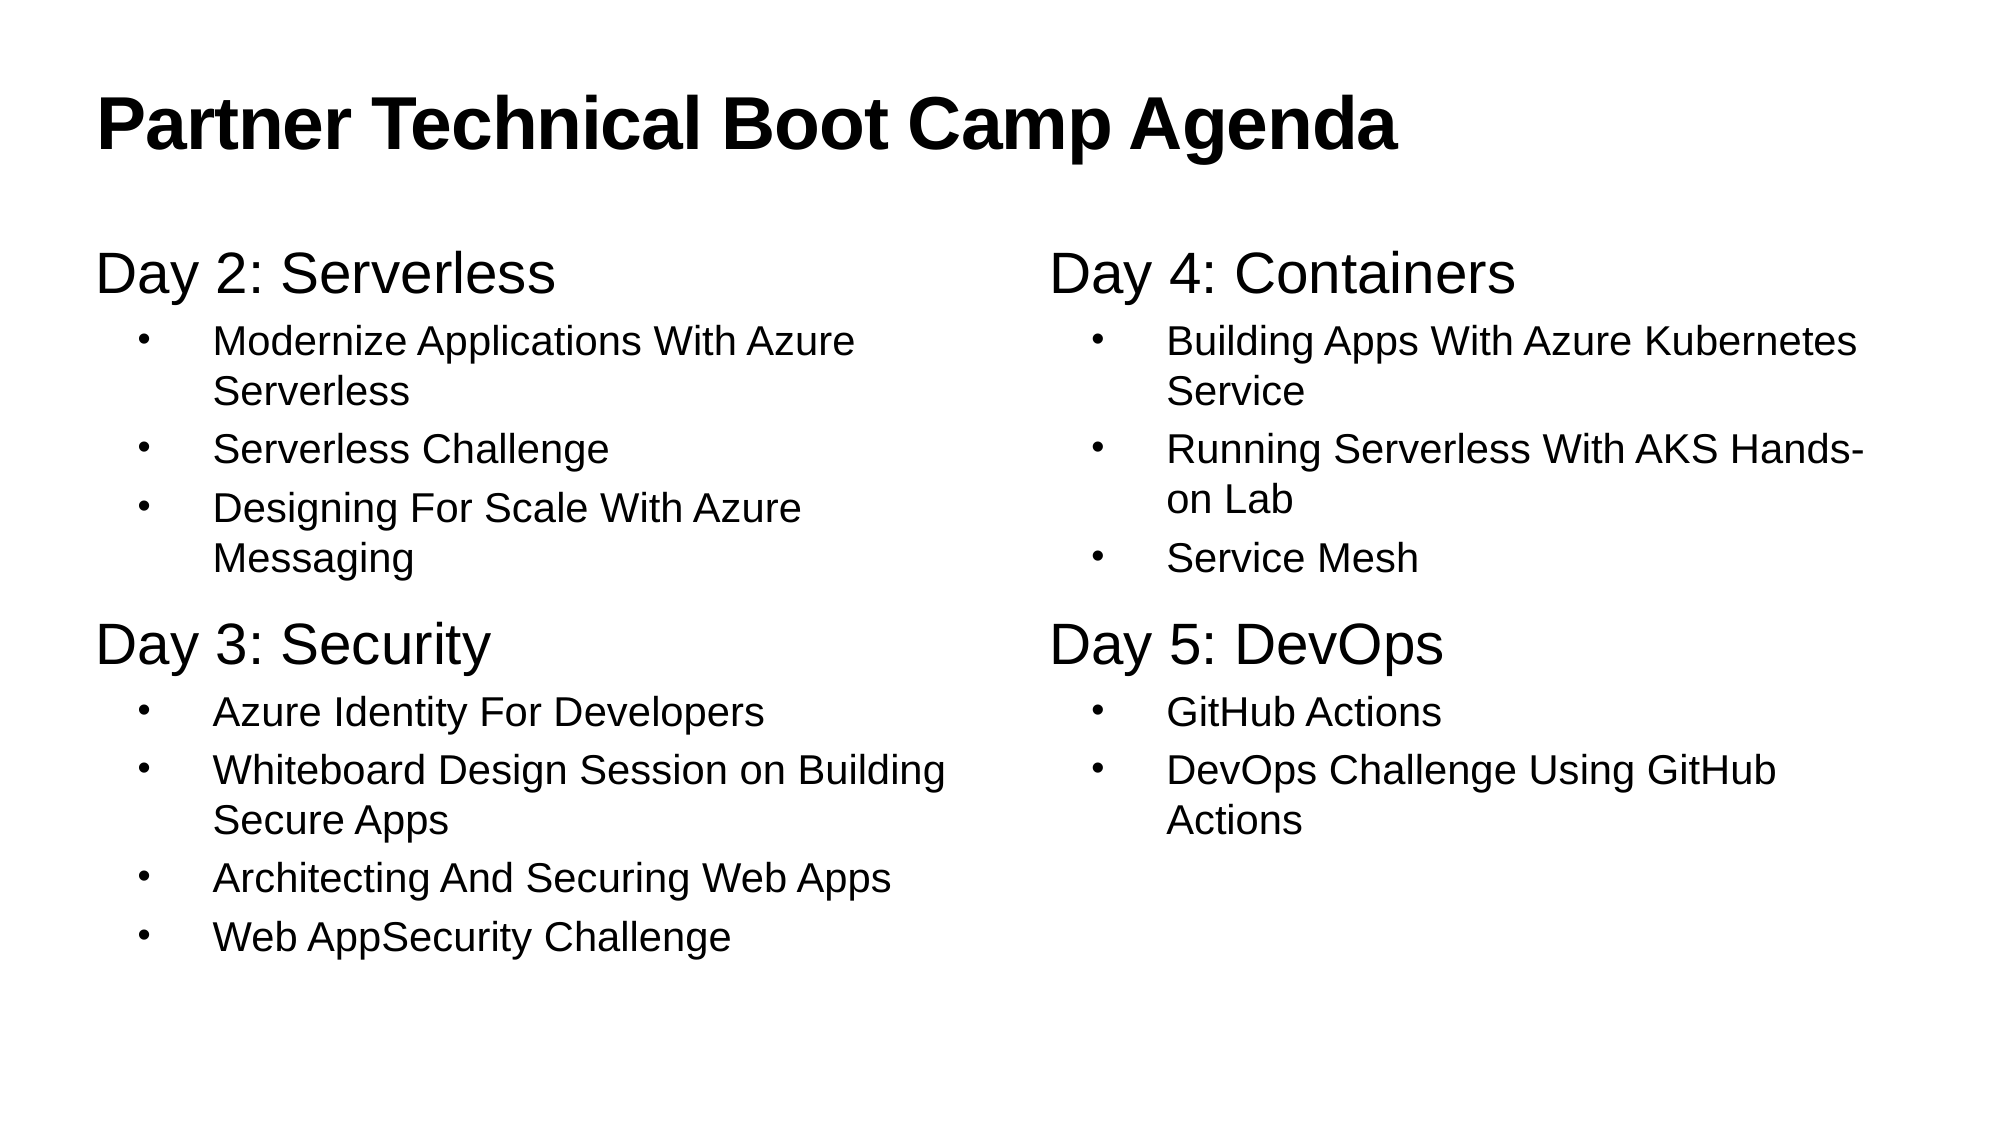

# Partner Technical Boot Camp Agenda
Day 2: Serverless
Modernize Applications With Azure Serverless
Serverless Challenge
Designing For Scale With Azure Messaging
Day 3: Security
Azure Identity For Developers
Whiteboard Design Session on Building Secure Apps
Architecting And Securing Web Apps
Web AppSecurity Challenge
Day 4: Containers
Building Apps With Azure Kubernetes Service
Running Serverless With AKS Hands-on Lab
Service Mesh
Day 5: DevOps
GitHub Actions
DevOps Challenge Using GitHub Actions